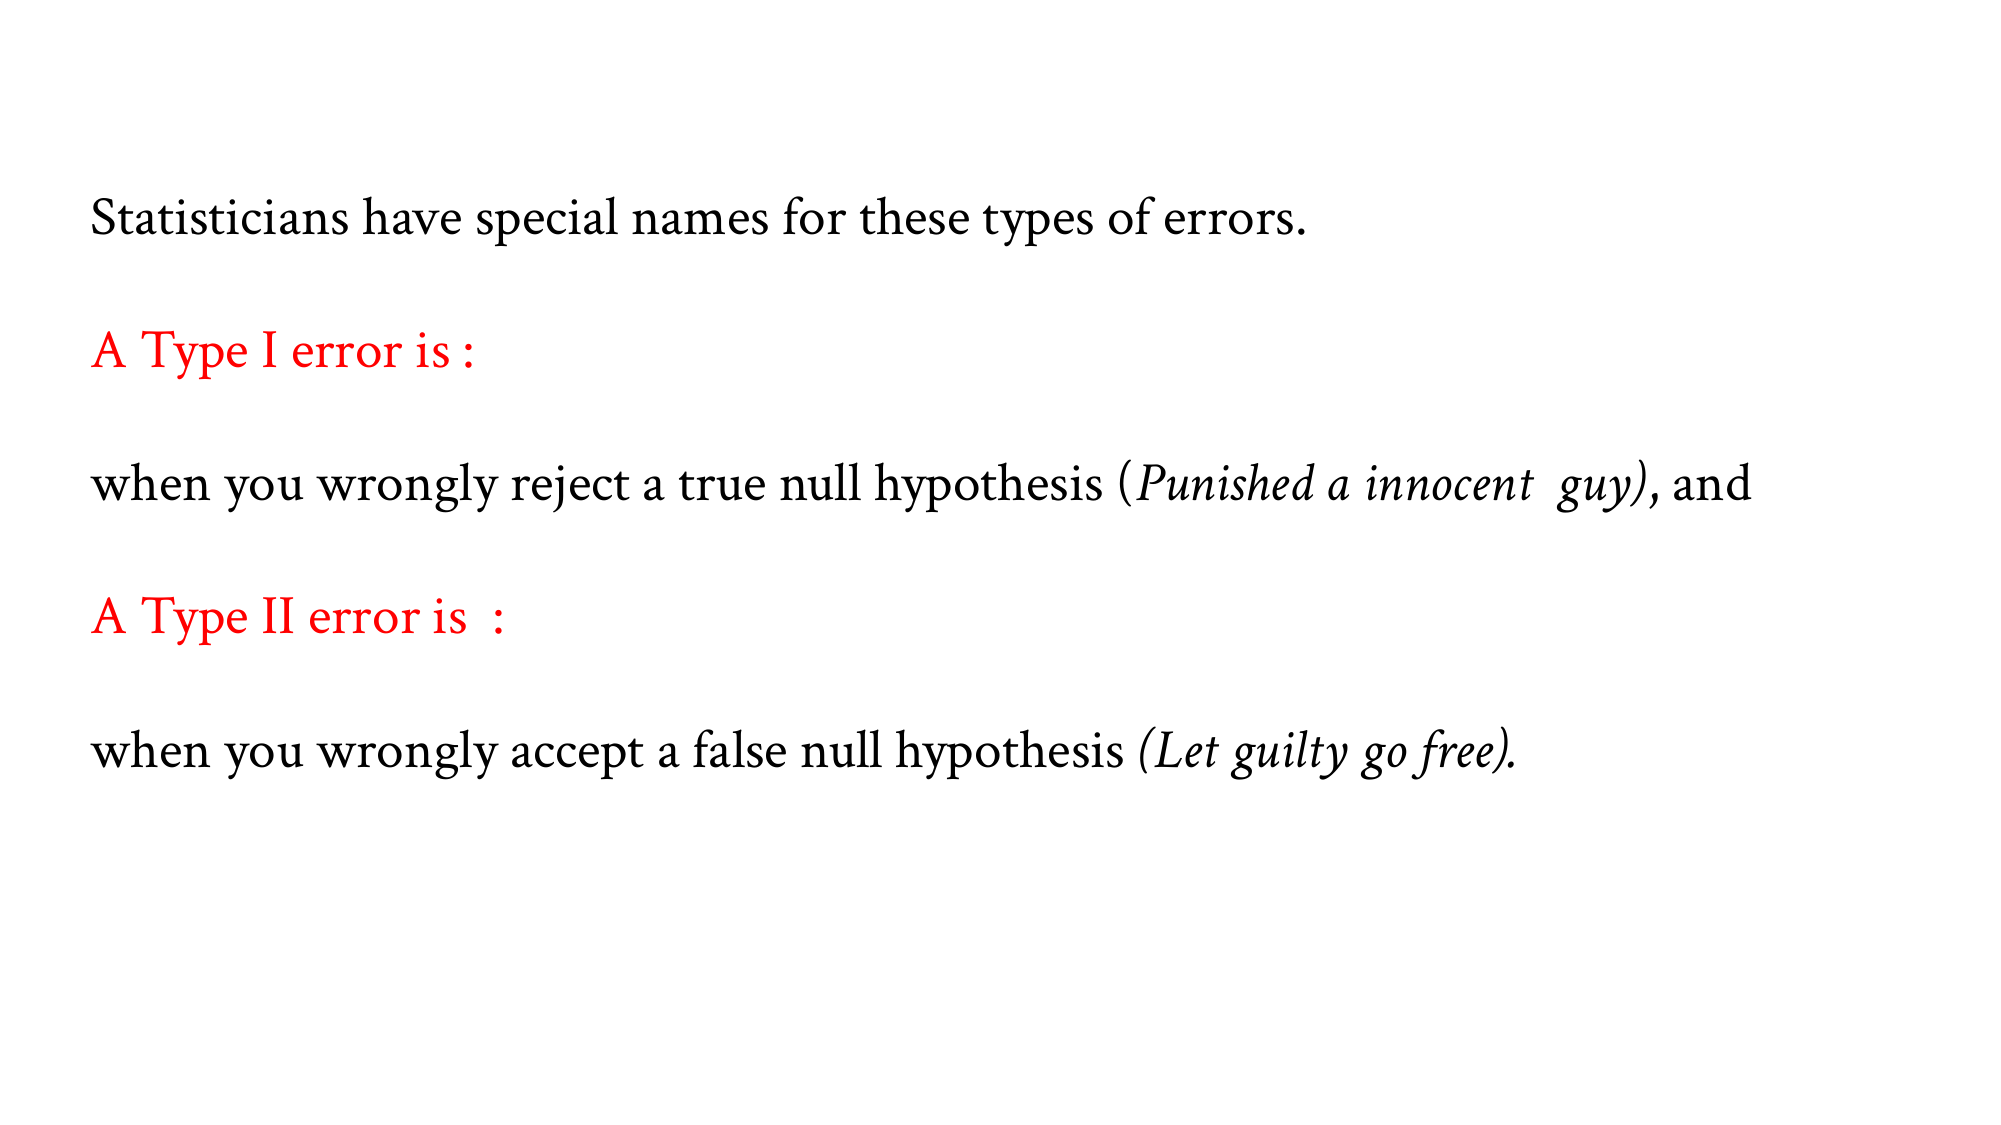

Statisticians have special names for these types of errors.

A Type I error is :

when you wrongly reject a true null hypothesis (Punished a innocent  guy), and

A Type II error is  :

when you wrongly accept a false null hypothesis (Let guilty go free).